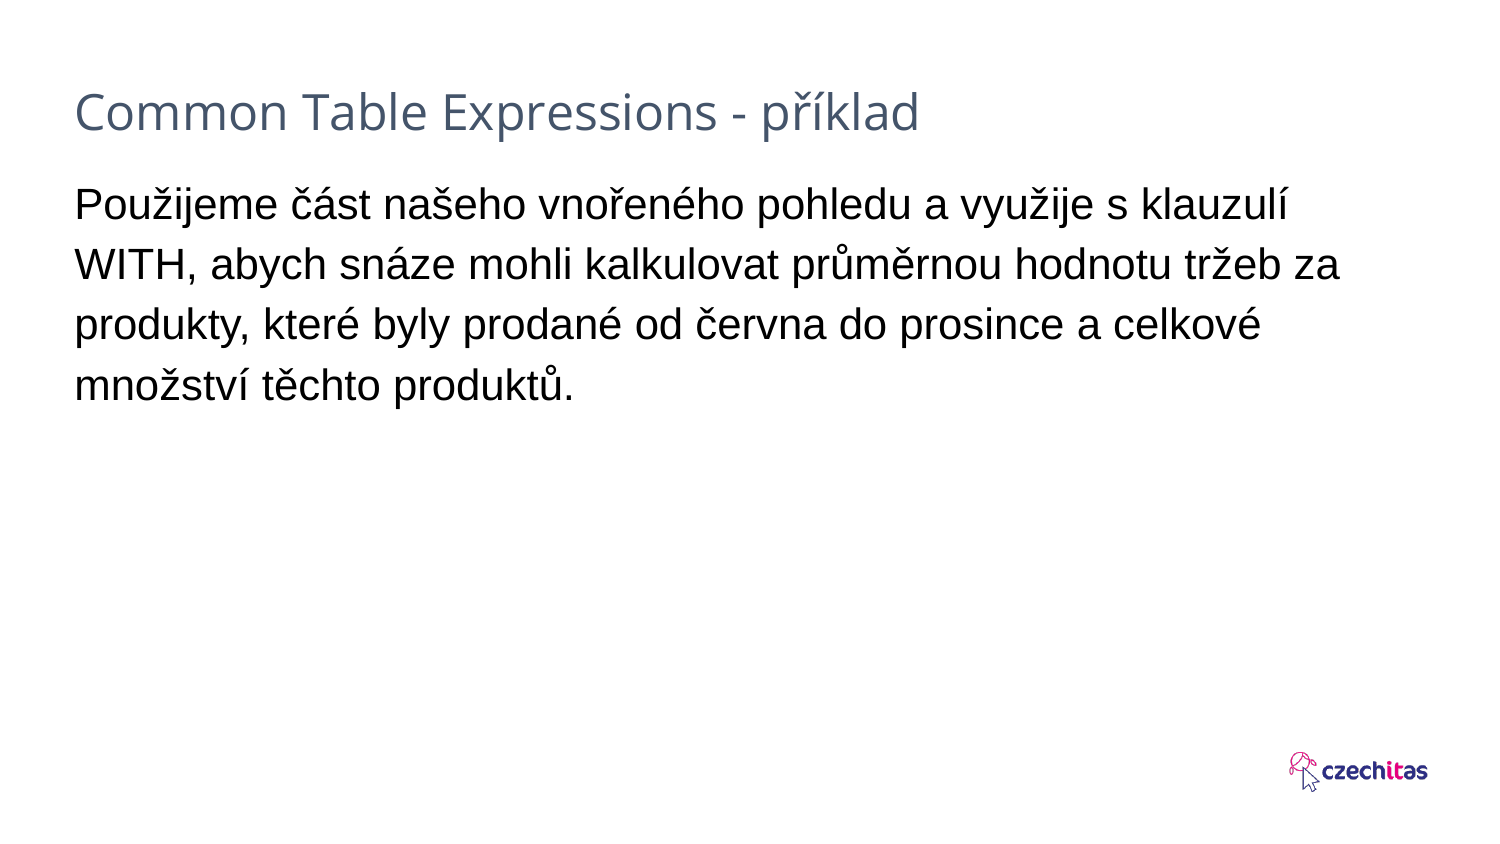

# Common Table Expressions - příklad
Použijeme část našeho vnořeného pohledu a využije s klauzulí WITH, abych snáze mohli kalkulovat průměrnou hodnotu tržeb za produkty, které byly prodané od června do prosince a celkové množství těchto produktů.